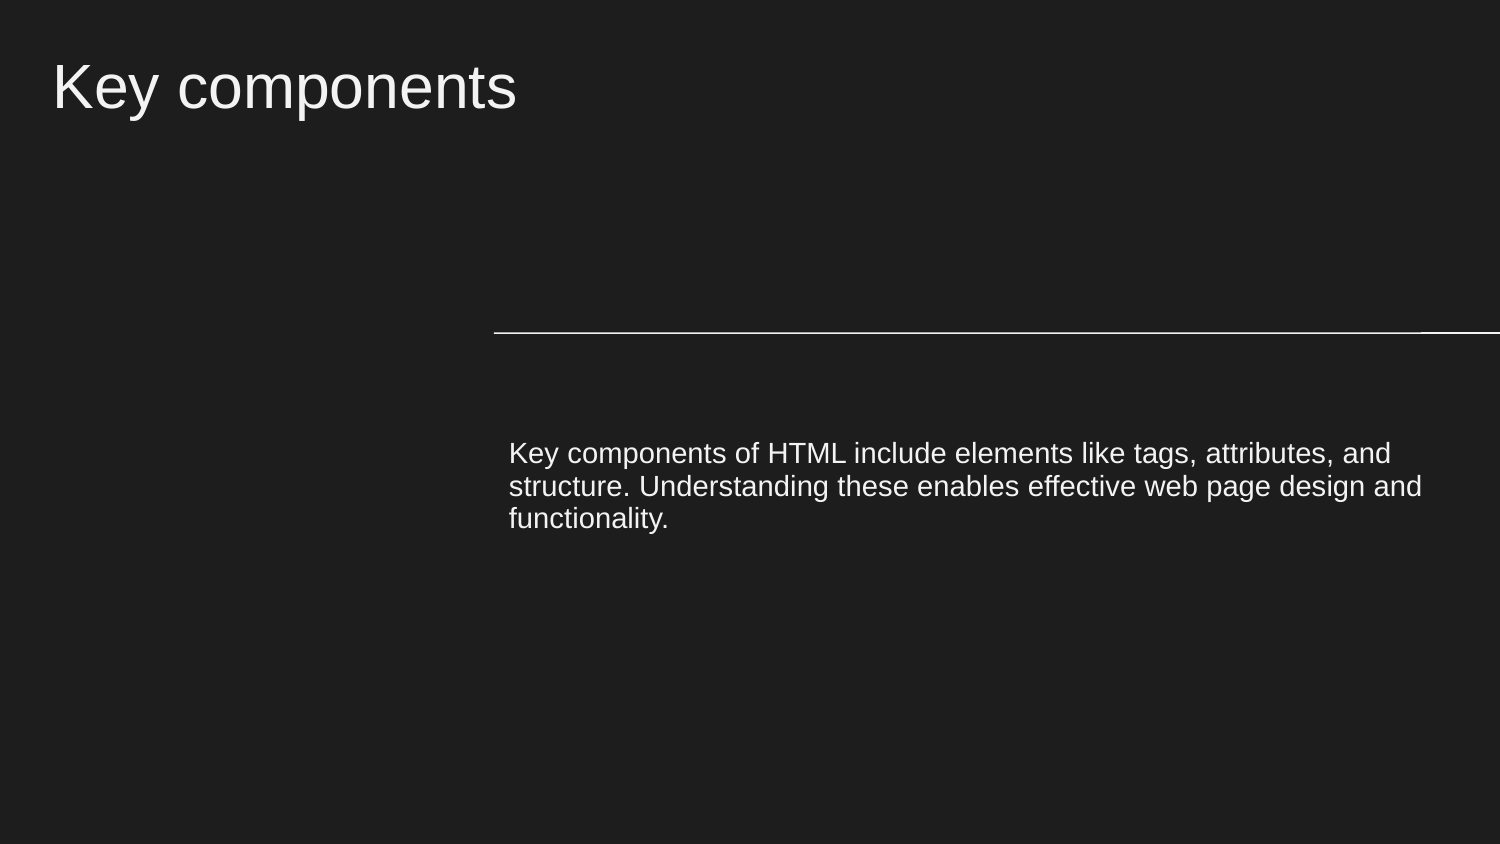

# Key components
Key components of HTML include elements like tags, attributes, and structure. Understanding these enables effective web page design and functionality.